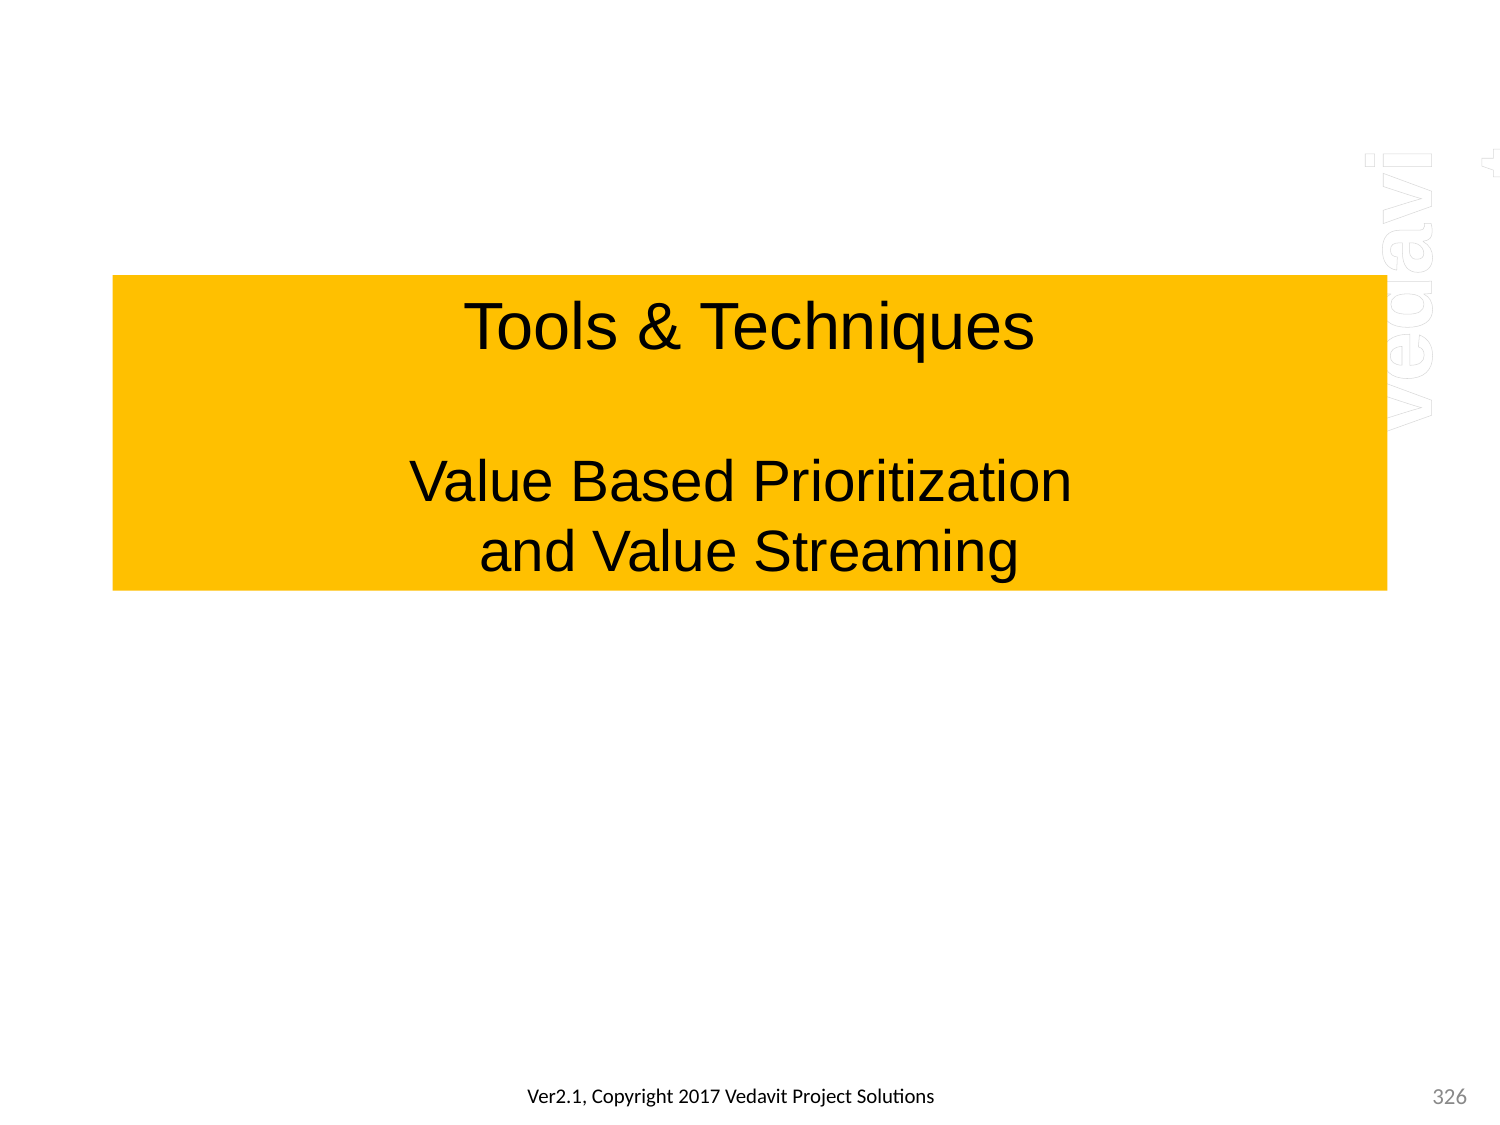

# Tools & Techniques Value Based Prioritization and Value Streaming

326